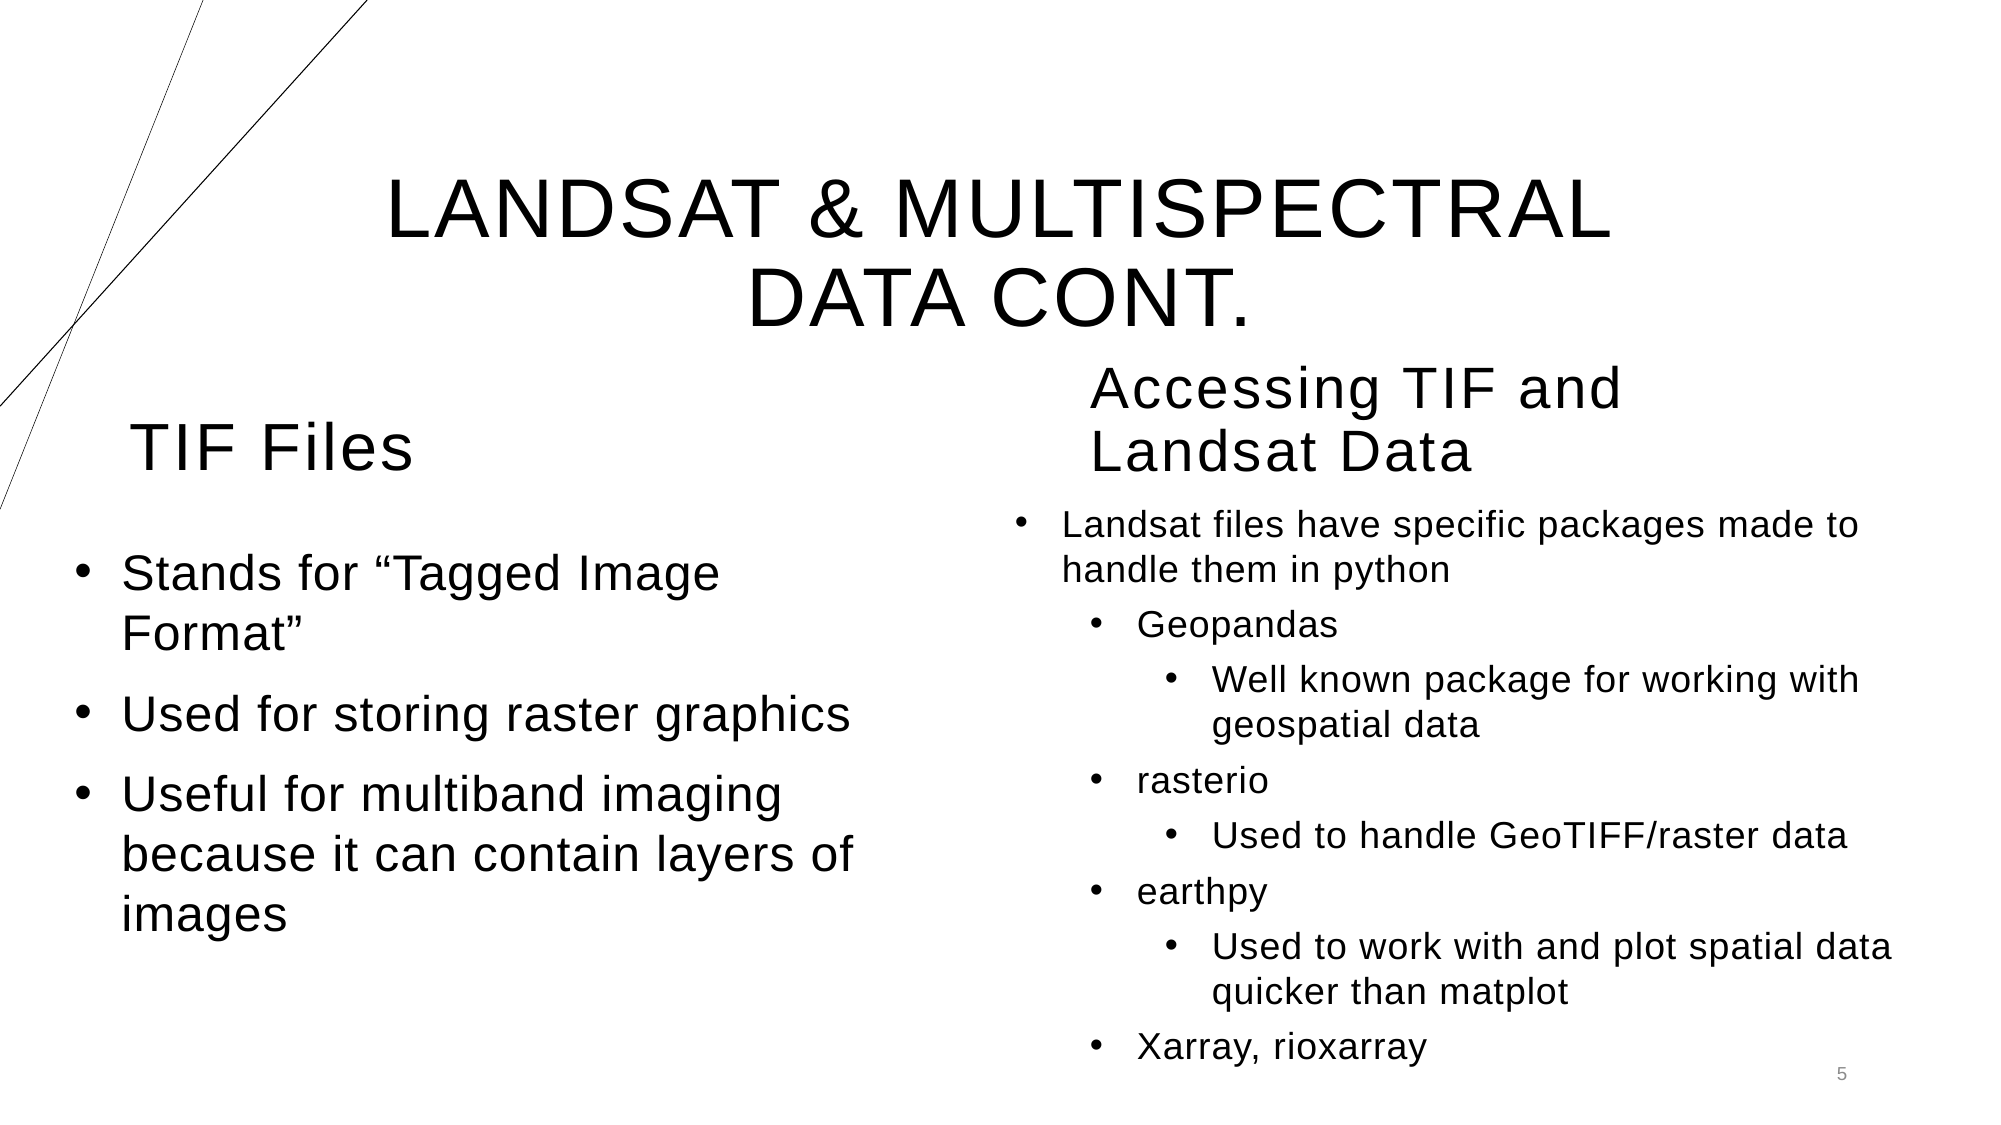

# LandSAt & Multispectral Data Cont.
TIF Files
Accessing TIF and Landsat Data
Landsat files have specific packages made to handle them in python
Geopandas
Well known package for working with geospatial data
rasterio
Used to handle GeoTIFF/raster data
earthpy
Used to work with and plot spatial data quicker than matplot
Xarray, rioxarray
Stands for “Tagged Image Format”
Used for storing raster graphics
Useful for multiband imaging because it can contain layers of images
5